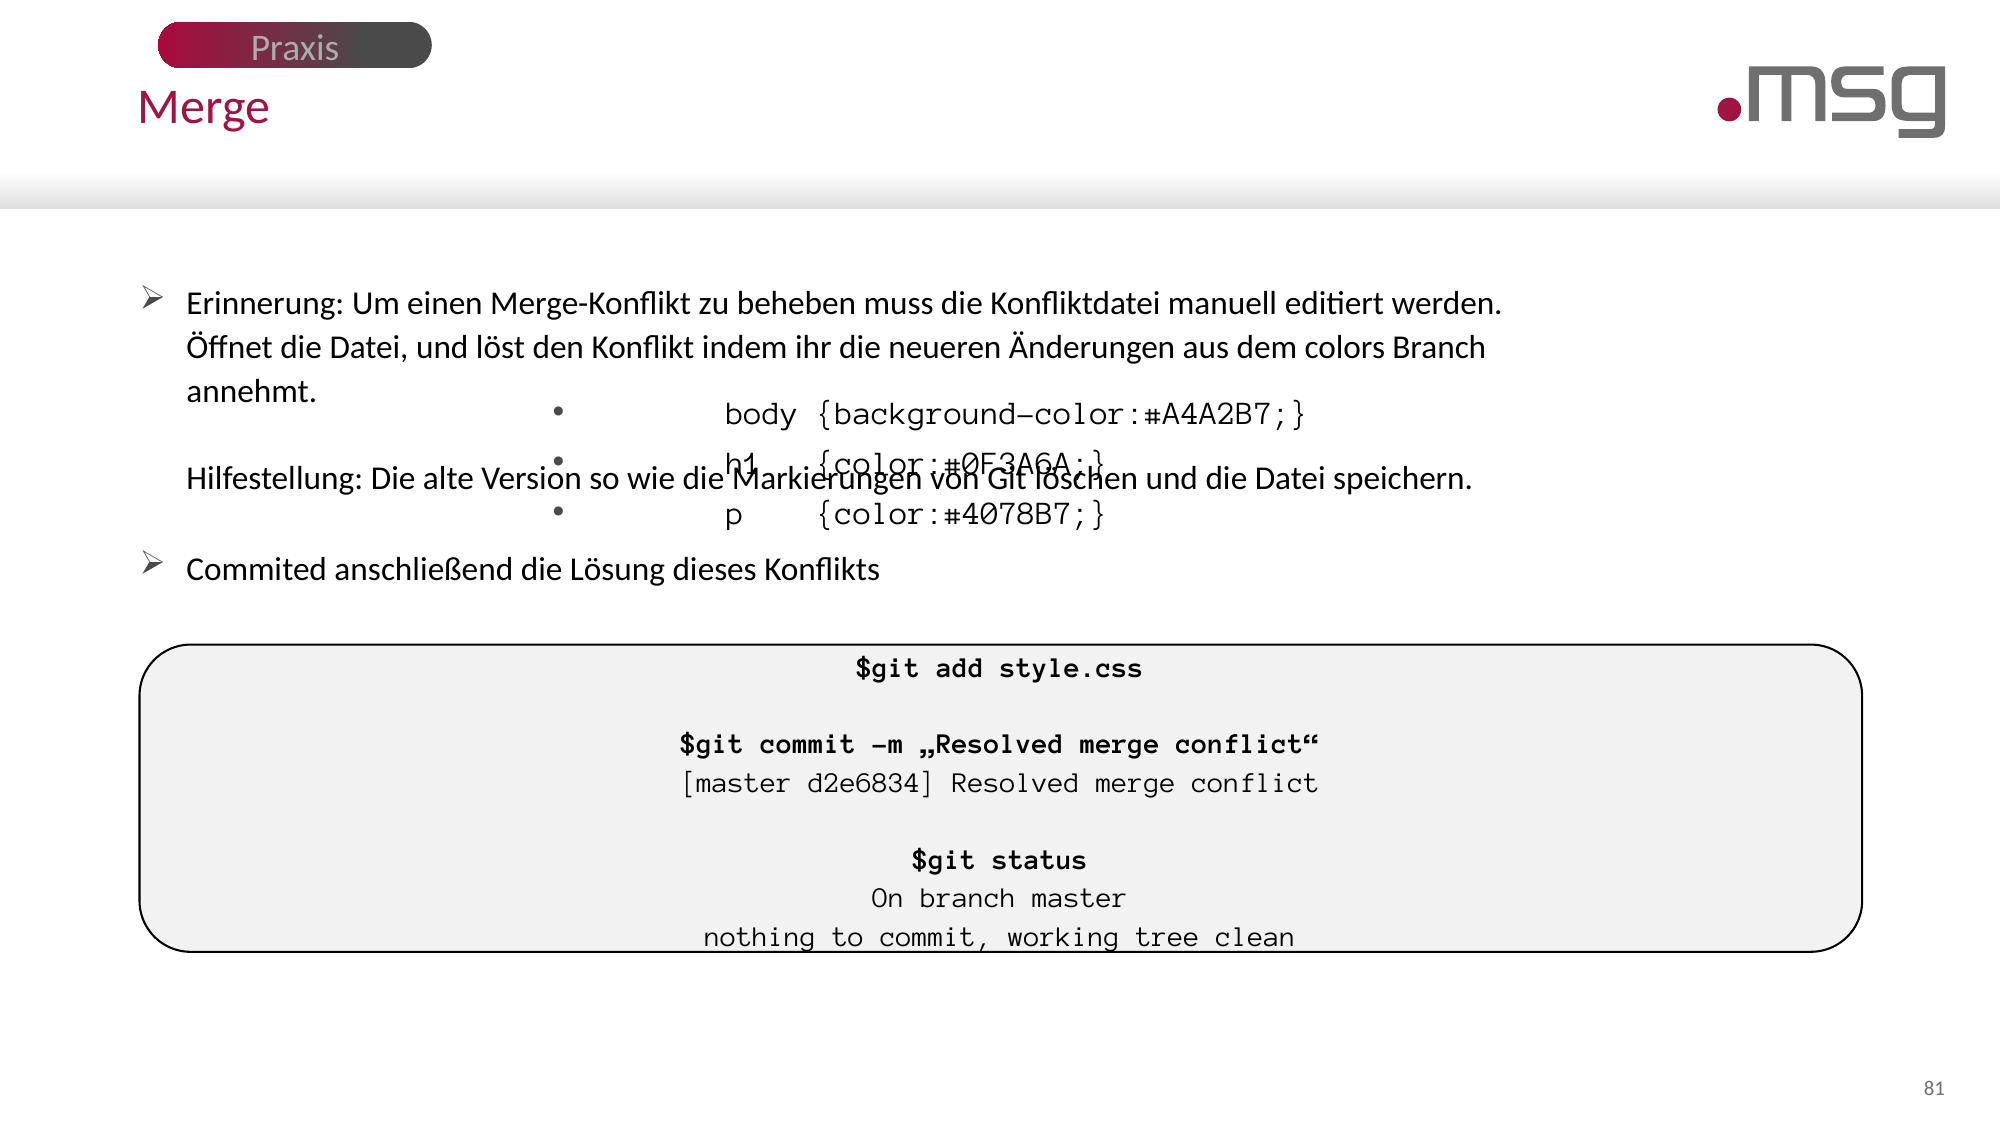

Praxis

# Merge
Erinnerung: Um einen Merge-Konflikt zu beheben muss die Konfliktdatei manuell editiert werden.
Öffnet die Datei, und löst den Konflikt indem ihr die neueren Änderungen aus dem colors Branch
annehmt.
Hilfestellung: Die alte Version so wie die Markierungen von Git löschen und die Datei speichern.
Commited anschließend die Lösung dieses Konflikts
	body {background-color:#A4A2B7;}
	h1   {color:#0F3A6A;}
	p    {color:#4078B7;}
$git add style.css

$git commit –m „Resolved merge conflict“
[master d2e6834] Resolved merge conflict

$git status
On branch master
nothing to commit, working tree clean
81